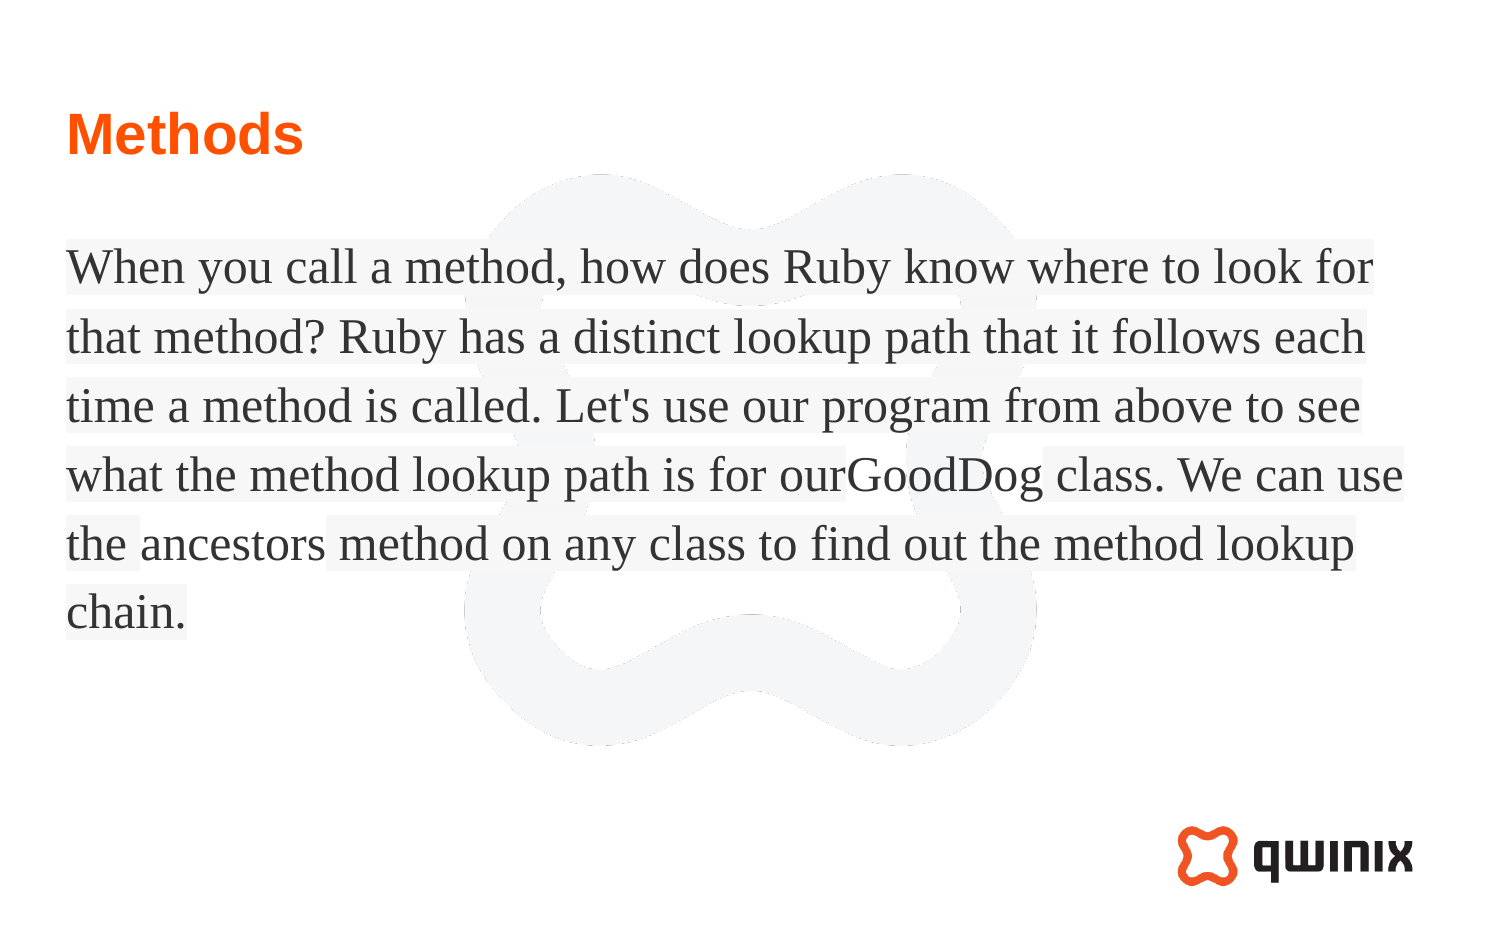

# Methods
When you call a method, how does Ruby know where to look for that method? Ruby has a distinct lookup path that it follows each time a method is called. Let's use our program from above to see what the method lookup path is for ourGoodDog class. We can use the ancestors method on any class to find out the method lookup chain.